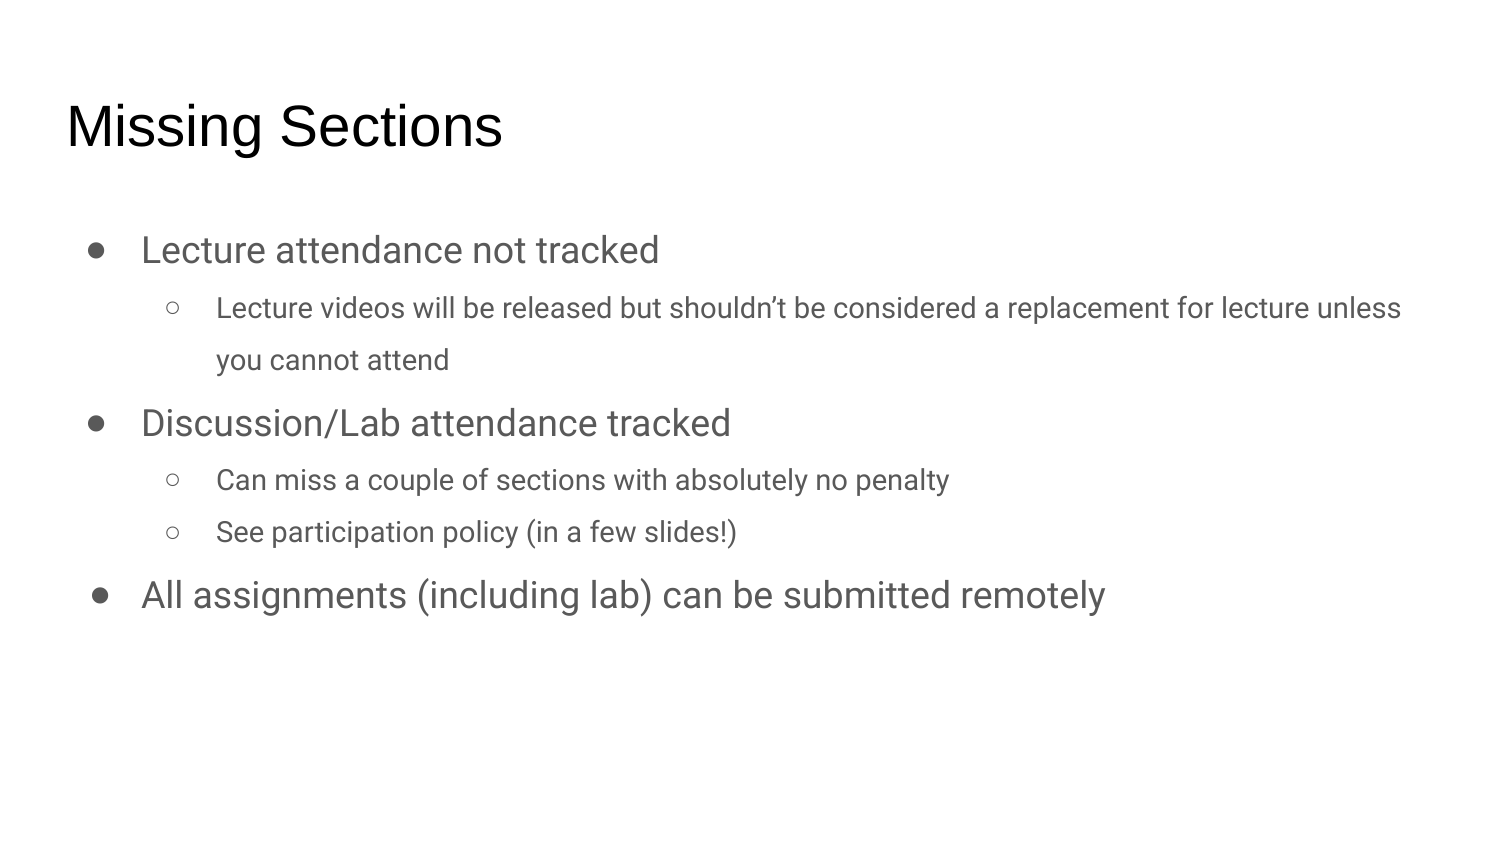

# Missing Sections
Lecture attendance not tracked
Lecture videos will be released but shouldn’t be considered a replacement for lecture unless you cannot attend
Discussion/Lab attendance tracked
Can miss a couple of sections with absolutely no penalty
See participation policy (in a few slides!)
All assignments (including lab) can be submitted remotely